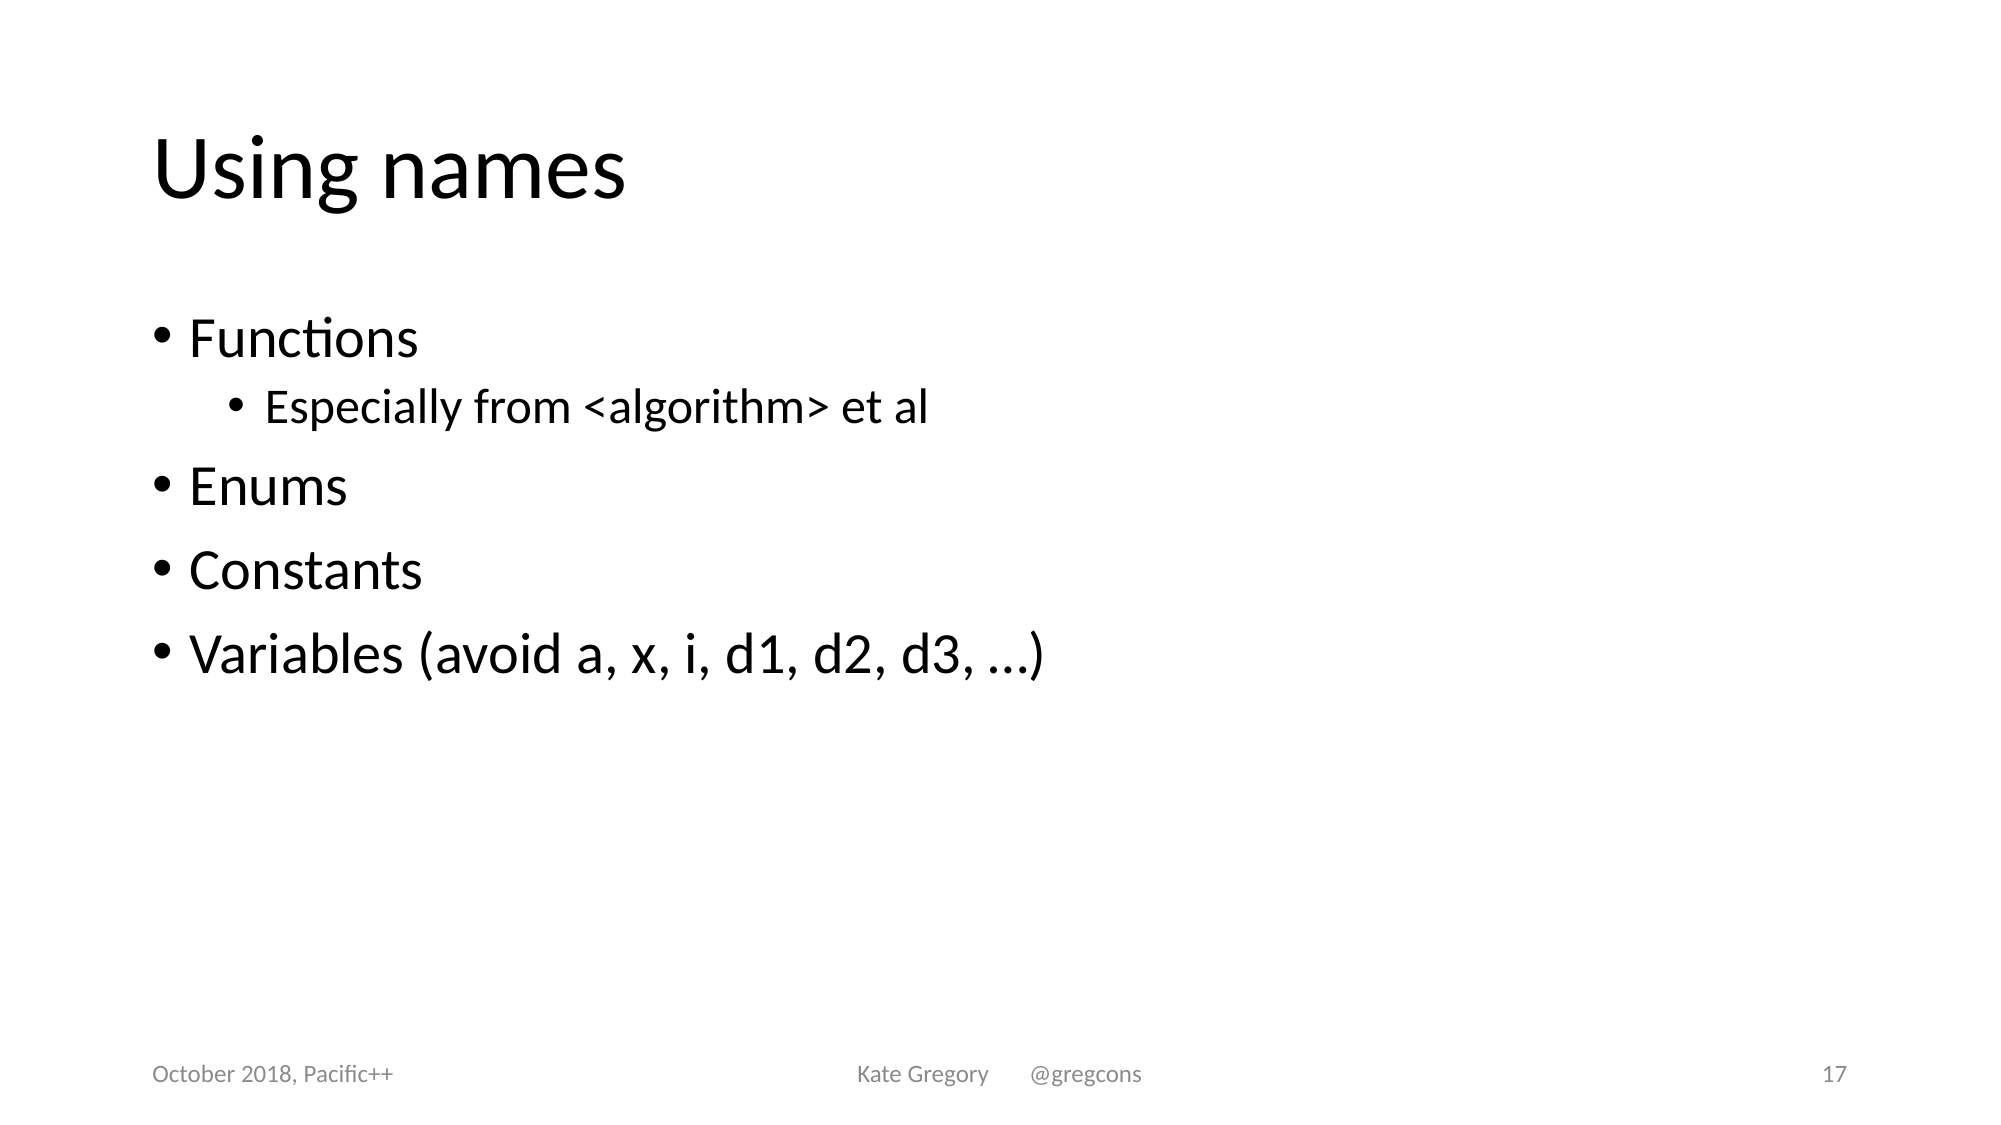

# Using names
Functions
Especially from <algorithm> et al
Enums
Constants
Variables (avoid a, x, i, d1, d2, d3, …)
October 2018, Pacific++
Kate Gregory       @gregcons
17